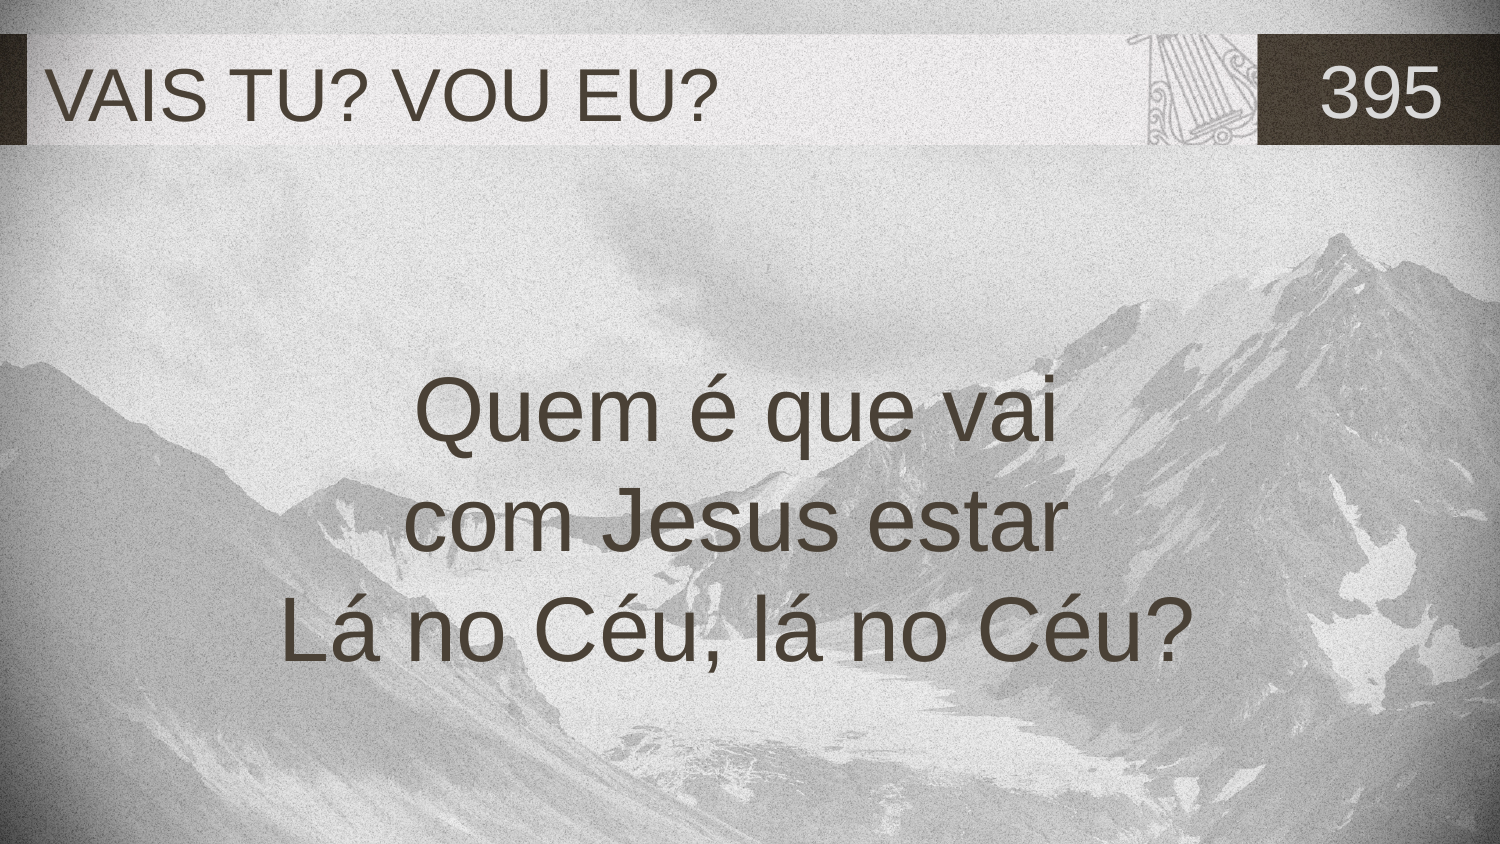

# VAIS TU? VOU EU?
395
Quem é que vai
com Jesus estar
Lá no Céu, lá no Céu?